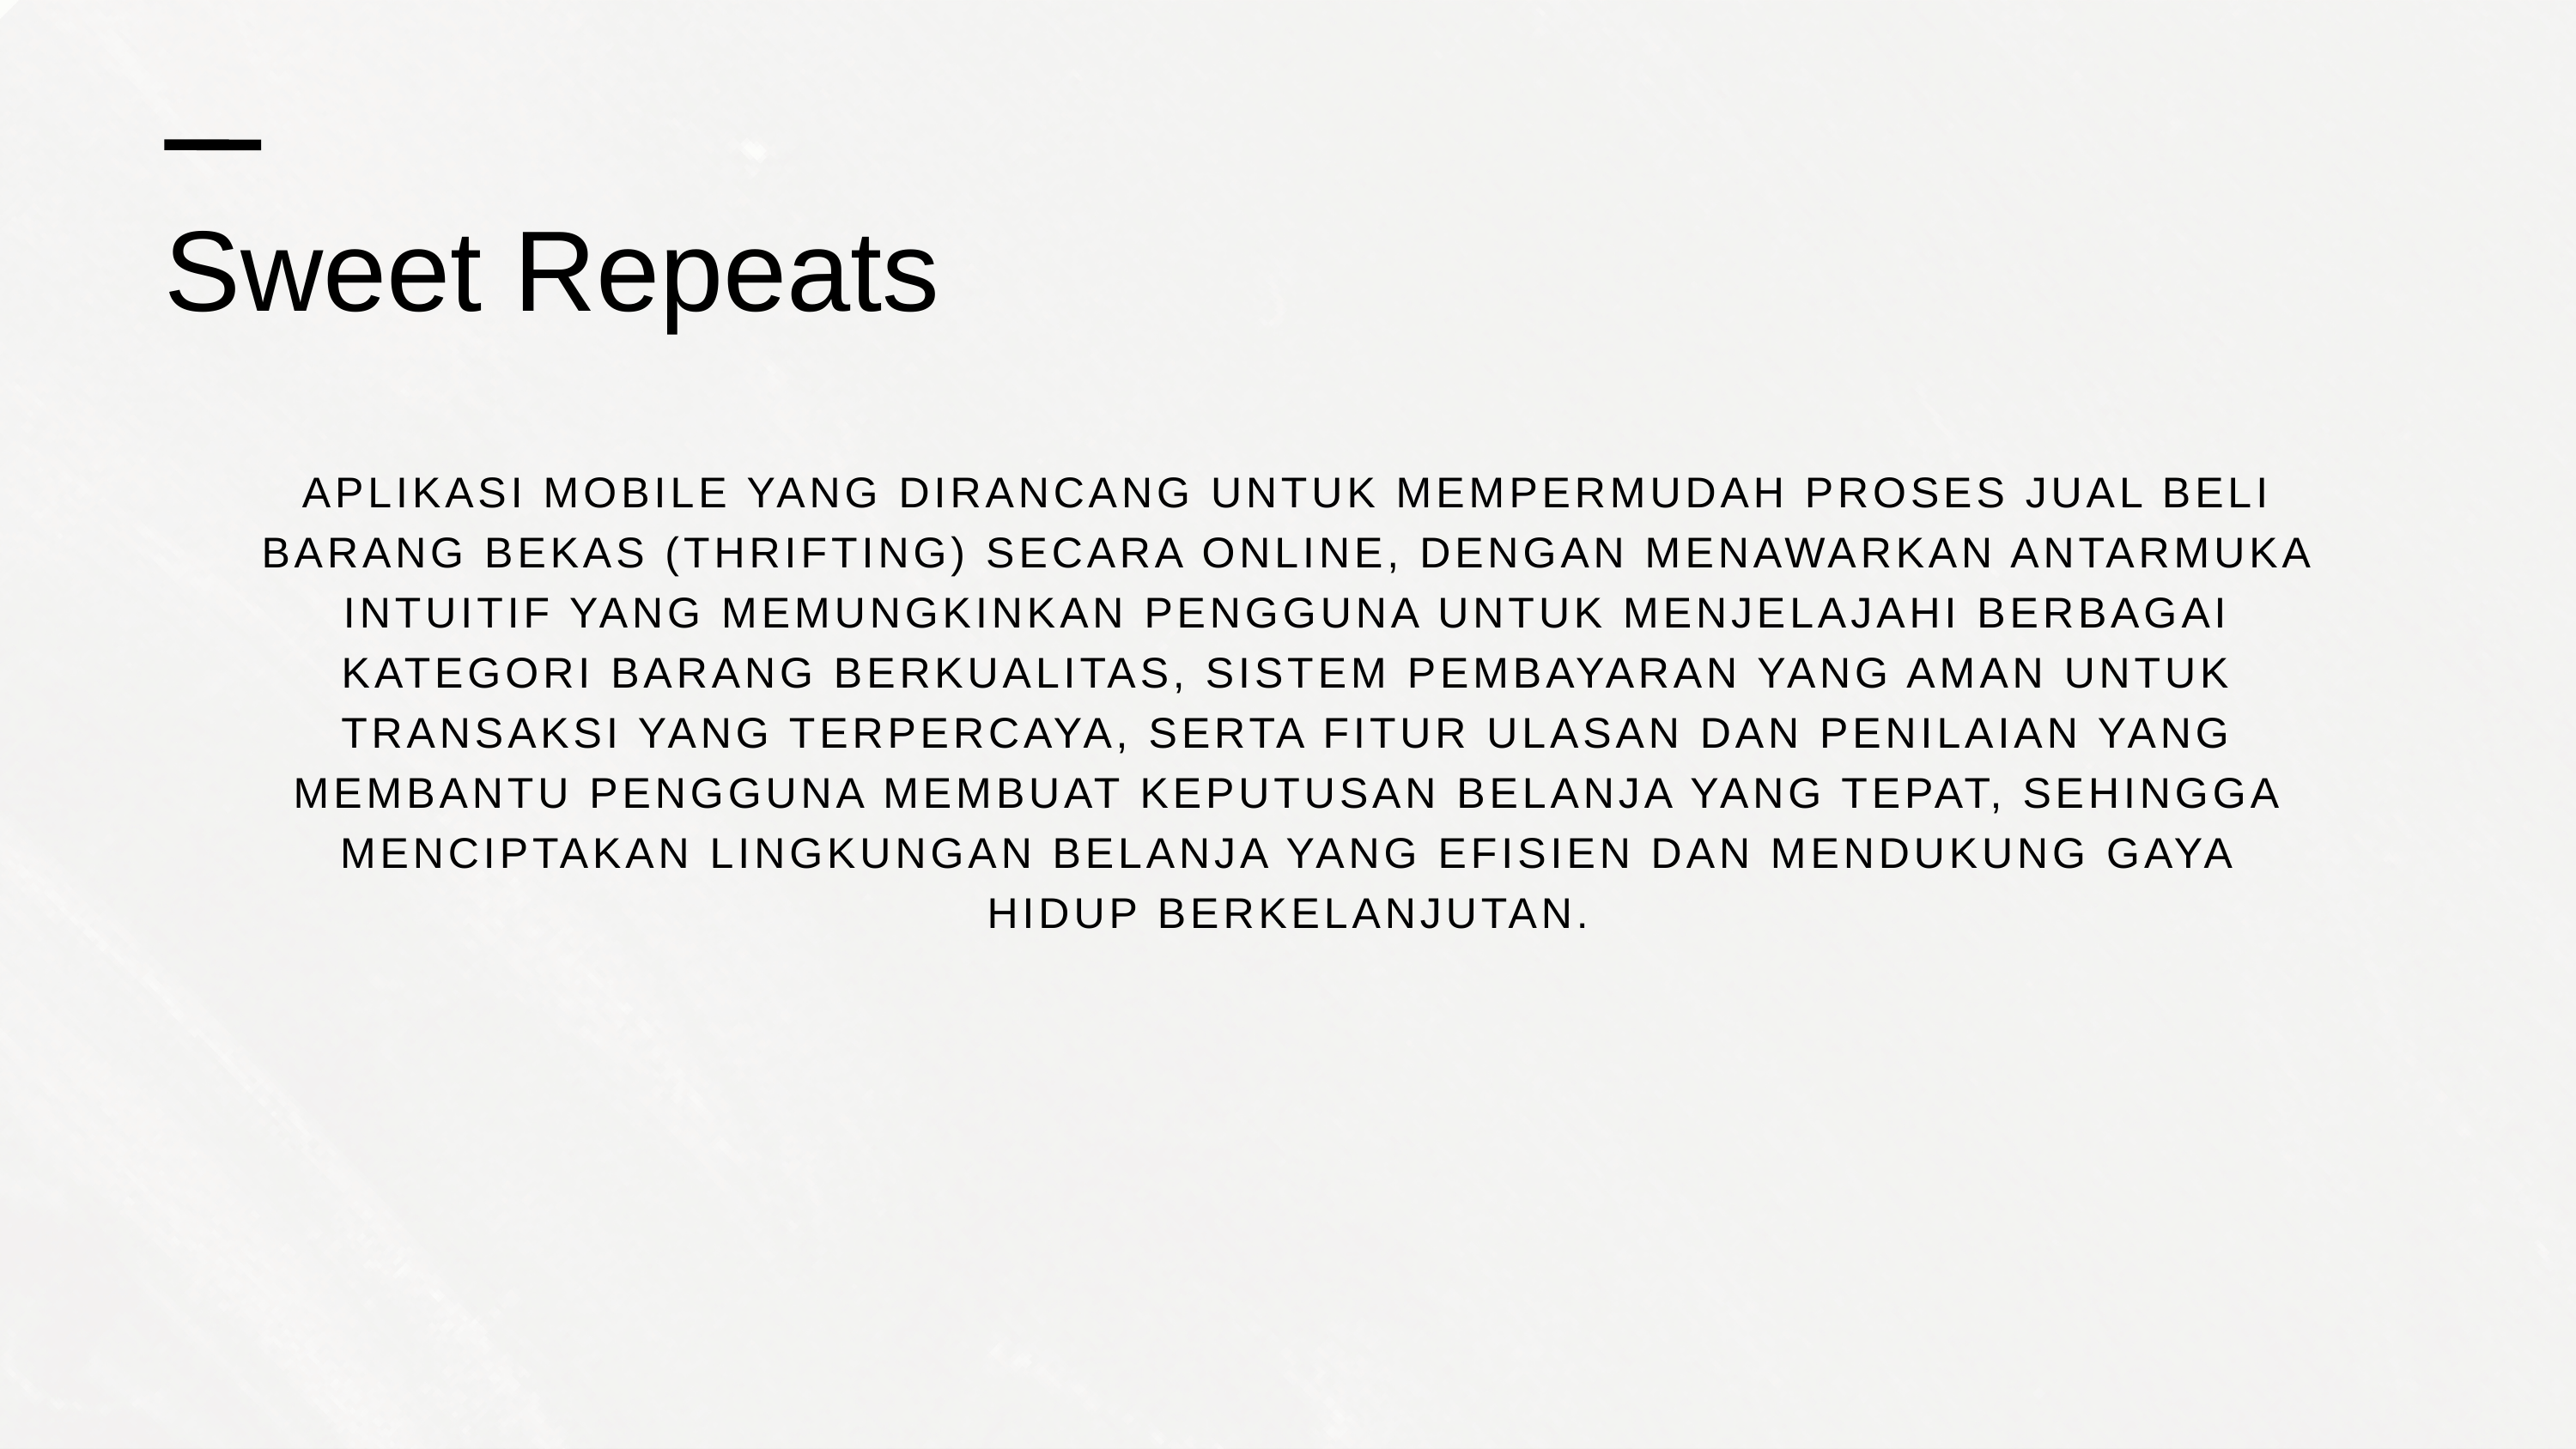

Sweet Repeats
APLIKASI MOBILE YANG DIRANCANG UNTUK MEMPERMUDAH PROSES JUAL BELI BARANG BEKAS (THRIFTING) SECARA ONLINE, DENGAN MENAWARKAN ANTARMUKA INTUITIF YANG MEMUNGKINKAN PENGGUNA UNTUK MENJELAJAHI BERBAGAI KATEGORI BARANG BERKUALITAS, SISTEM PEMBAYARAN YANG AMAN UNTUK TRANSAKSI YANG TERPERCAYA, SERTA FITUR ULASAN DAN PENILAIAN YANG MEMBANTU PENGGUNA MEMBUAT KEPUTUSAN BELANJA YANG TEPAT, SEHINGGA MENCIPTAKAN LINGKUNGAN BELANJA YANG EFISIEN DAN MENDUKUNG GAYA HIDUP BERKELANJUTAN.